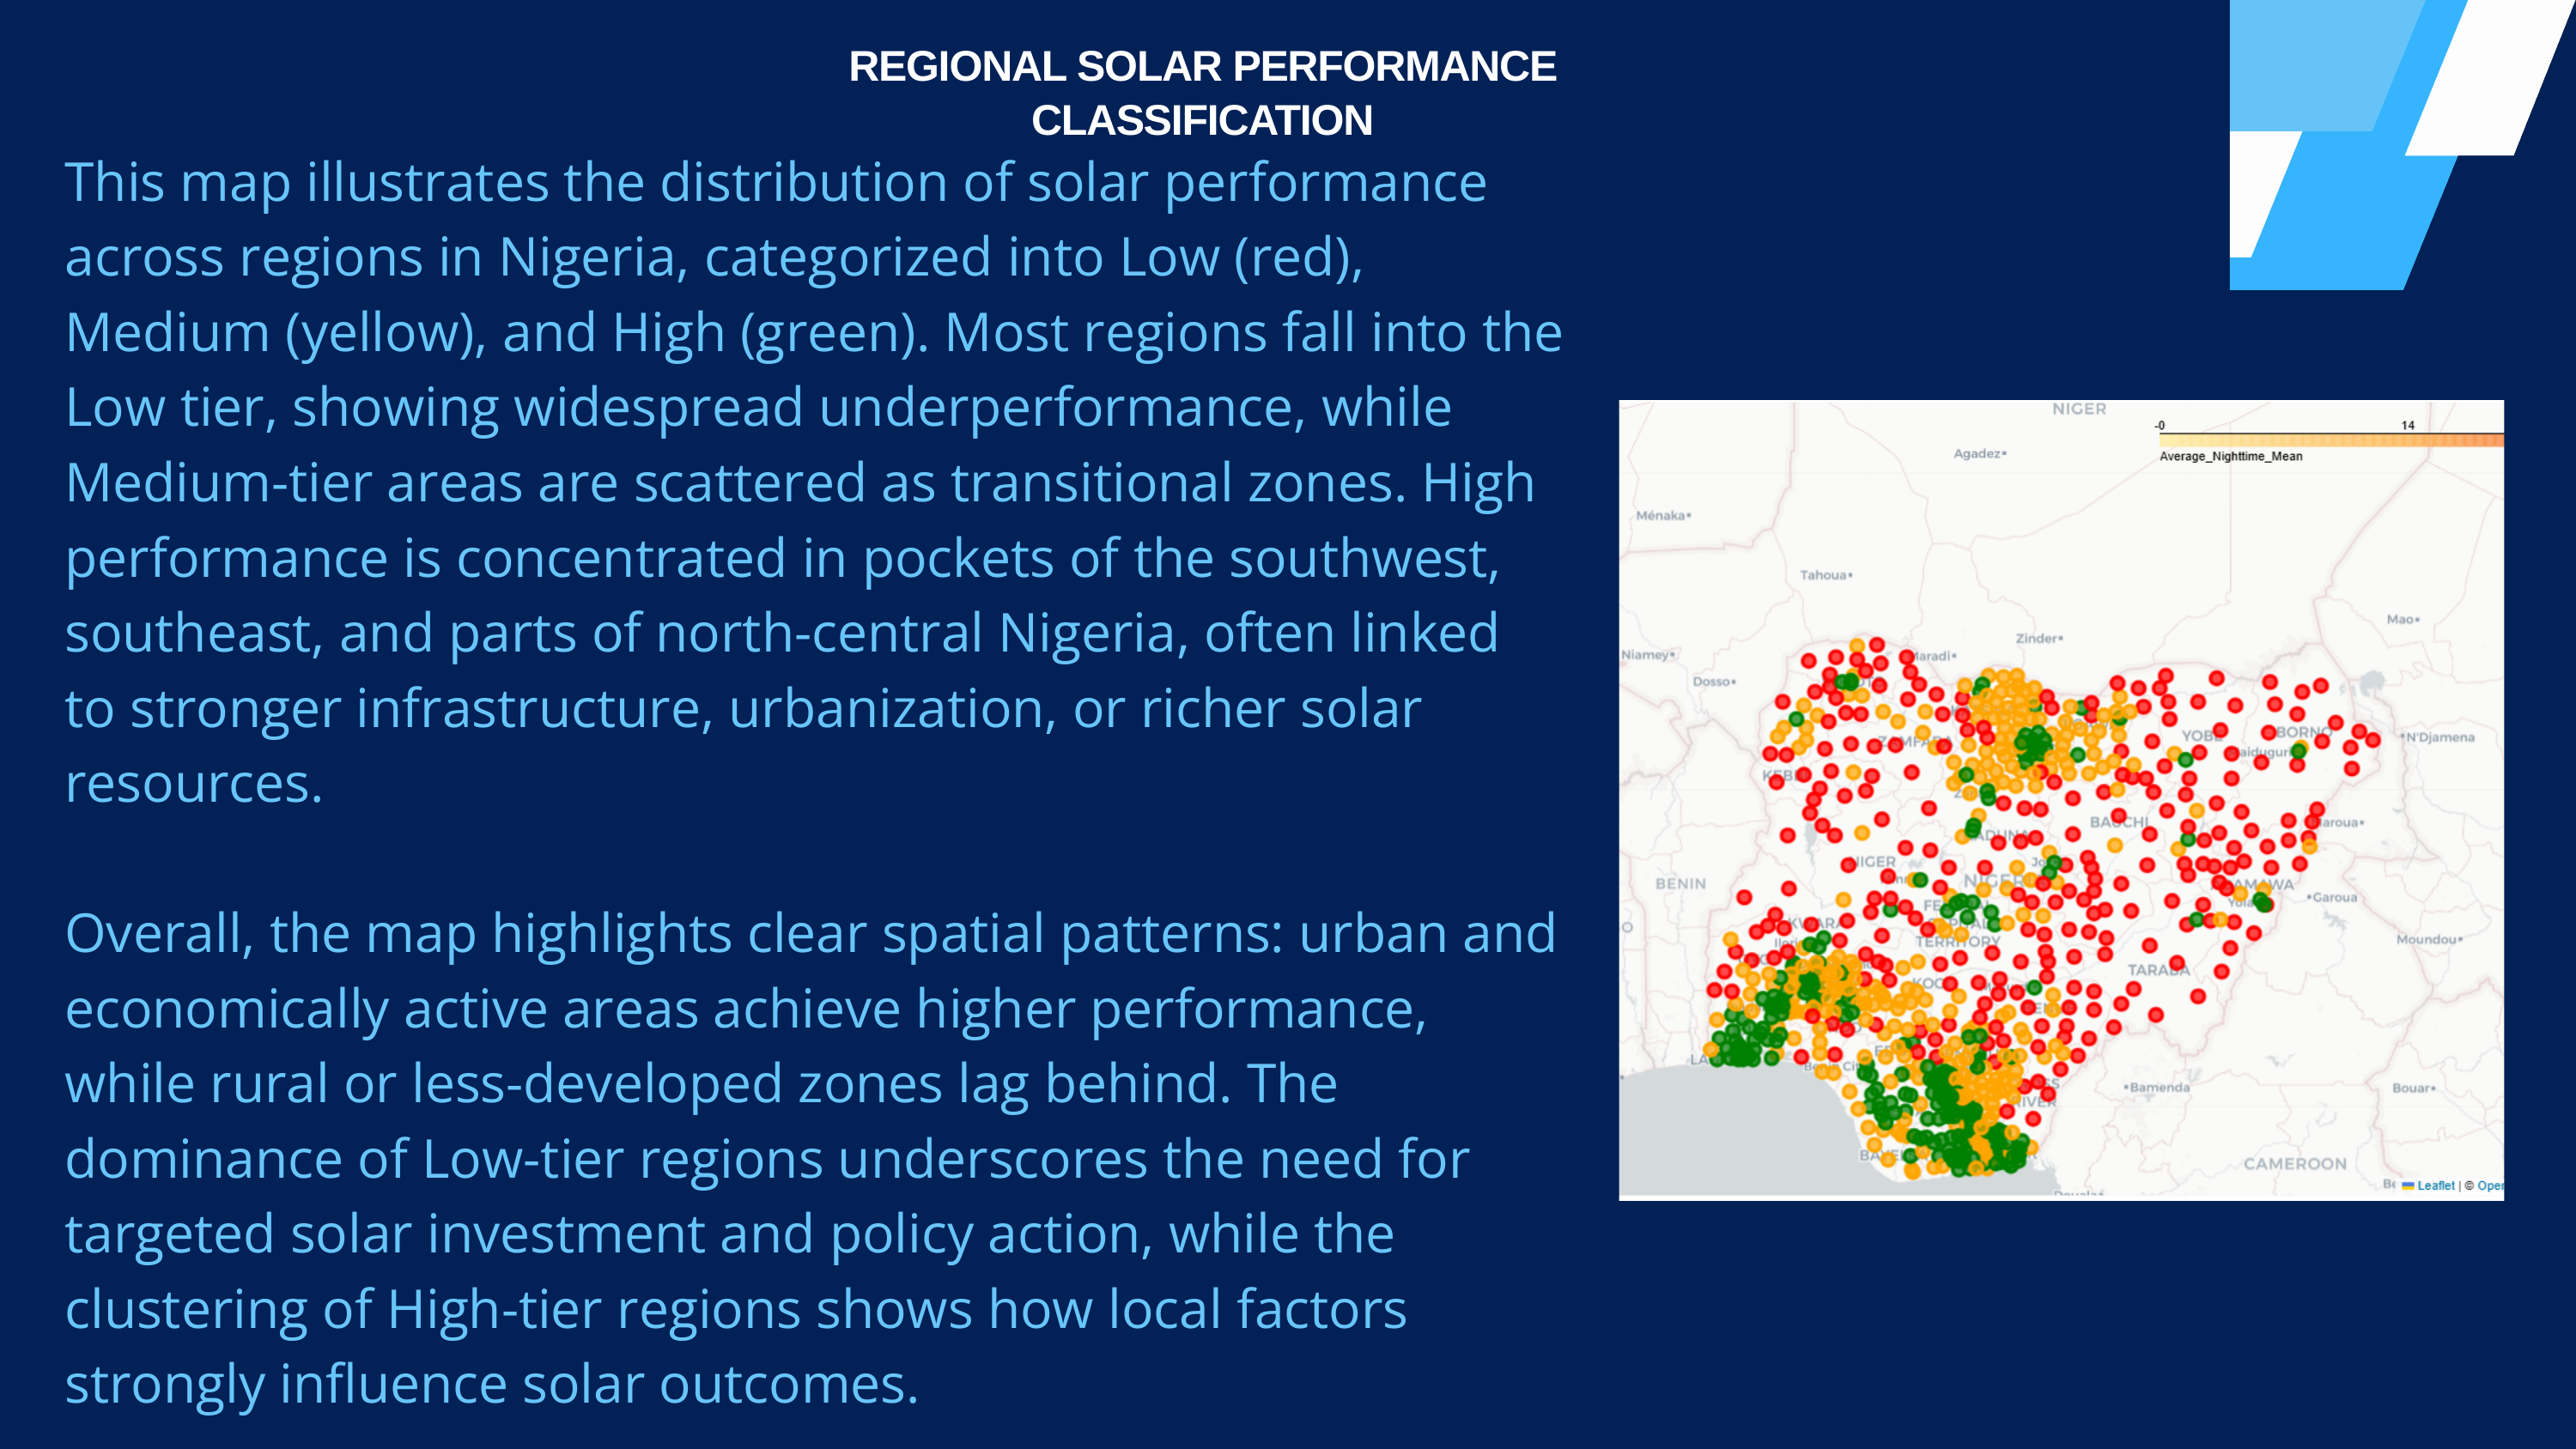

REGIONAL SOLAR PERFORMANCE CLASSIFICATION
This map illustrates the distribution of solar performance across regions in Nigeria, categorized into Low (red), Medium (yellow), and High (green). Most regions fall into the Low tier, showing widespread underperformance, while Medium-tier areas are scattered as transitional zones. High performance is concentrated in pockets of the southwest, southeast, and parts of north-central Nigeria, often linked to stronger infrastructure, urbanization, or richer solar resources.

Overall, the map highlights clear spatial patterns: urban and economically active areas achieve higher performance, while rural or less-developed zones lag behind. The dominance of Low-tier regions underscores the need for targeted solar investment and policy action, while the clustering of High-tier regions shows how local factors strongly influence solar outcomes.